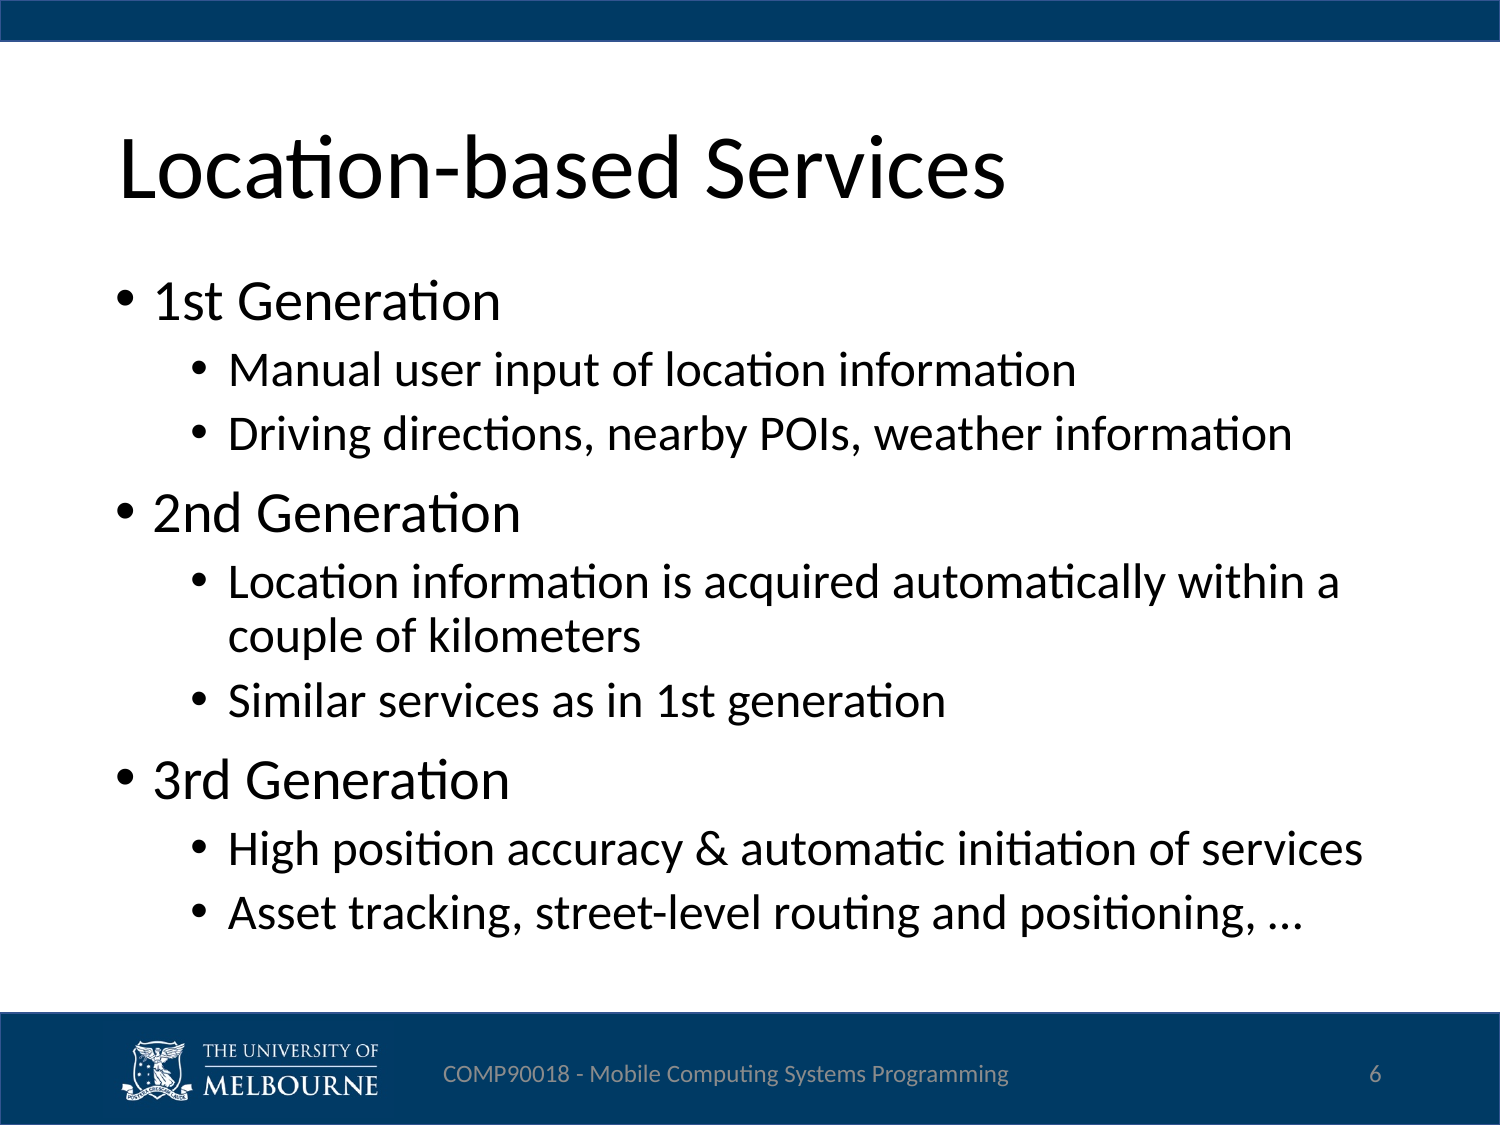

# Location-based Services
1st Generation
Manual user input of location information
Driving directions, nearby POIs, weather information
2nd Generation
Location information is acquired automatically within a couple of kilometers
Similar services as in 1st generation
3rd Generation
High position accuracy & automatic initiation of services
Asset tracking, street-level routing and positioning, …
COMP90018 - Mobile Computing Systems Programming
6